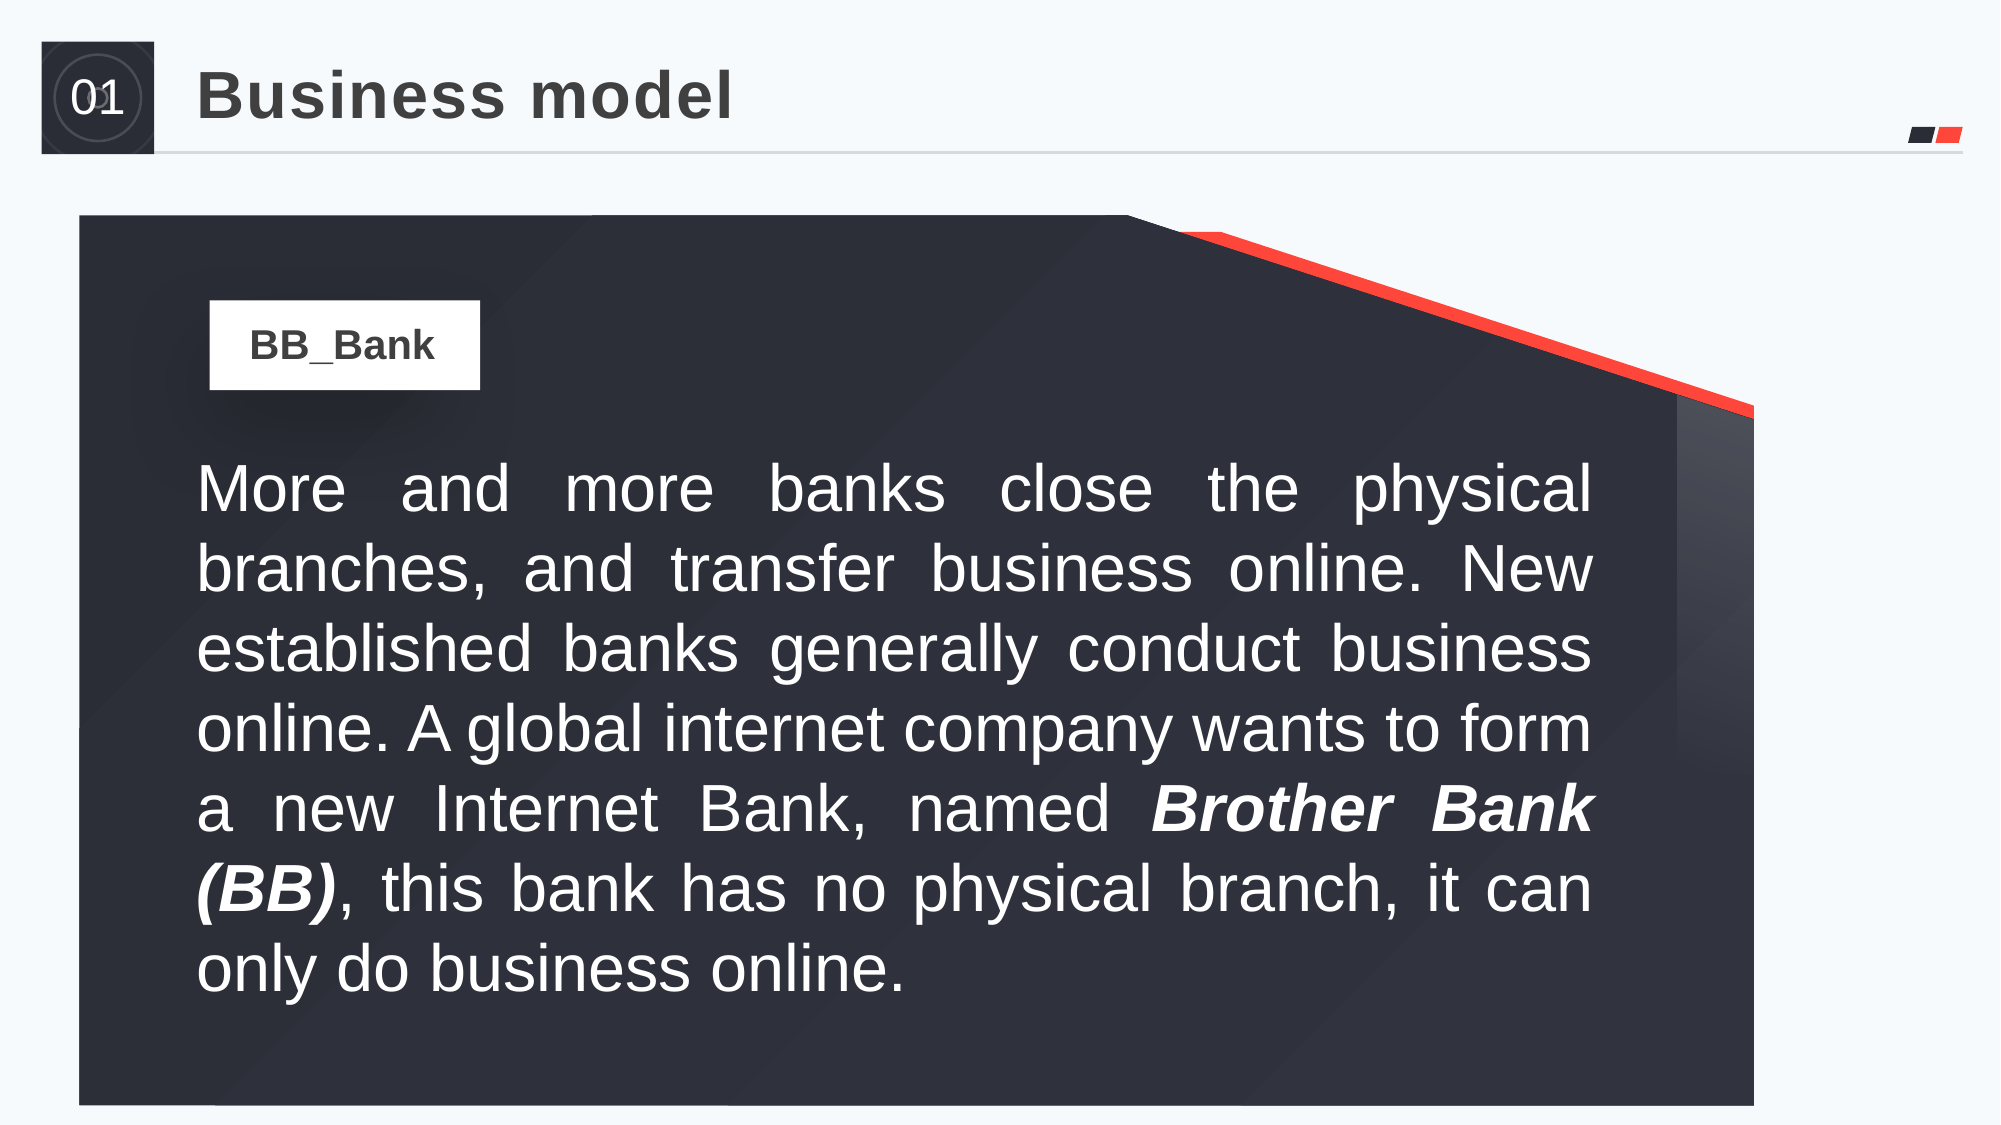

01
Business model

BB_Bank
More and more banks close the physical branches, and transfer business online. New established banks generally conduct business online. A global internet company wants to form a new Internet Bank, named Brother Bank (BB), this bank has no physical branch, it can only do business online.